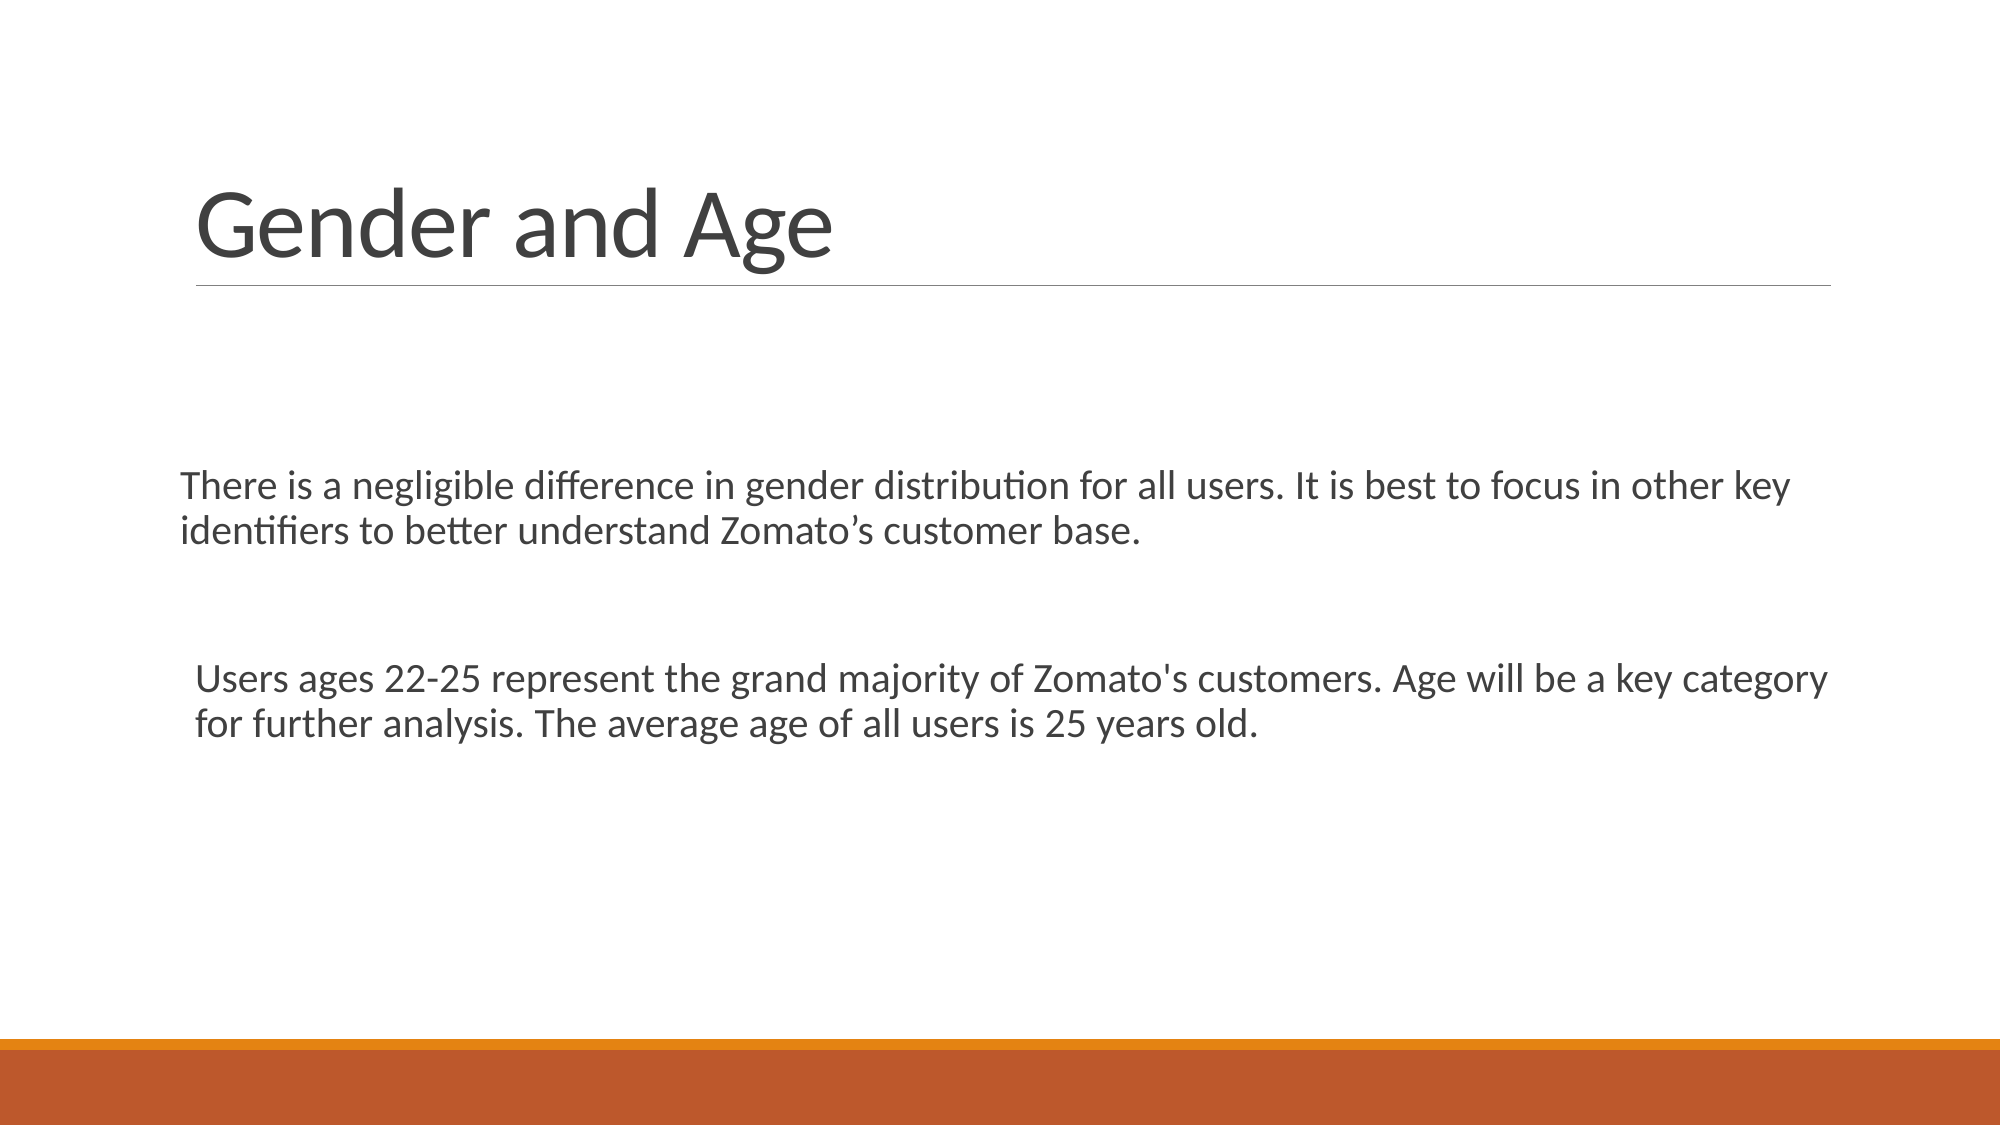

# Gender and Age

There is a negligible difference in gender distribution for all users. It is best to focus in other key identifiers to better understand Zomato’s customer base.

Users ages 22-25 represent the grand majority of Zomato's customers. Age will be a key category for further analysis. The average age of all users is 25 years old.